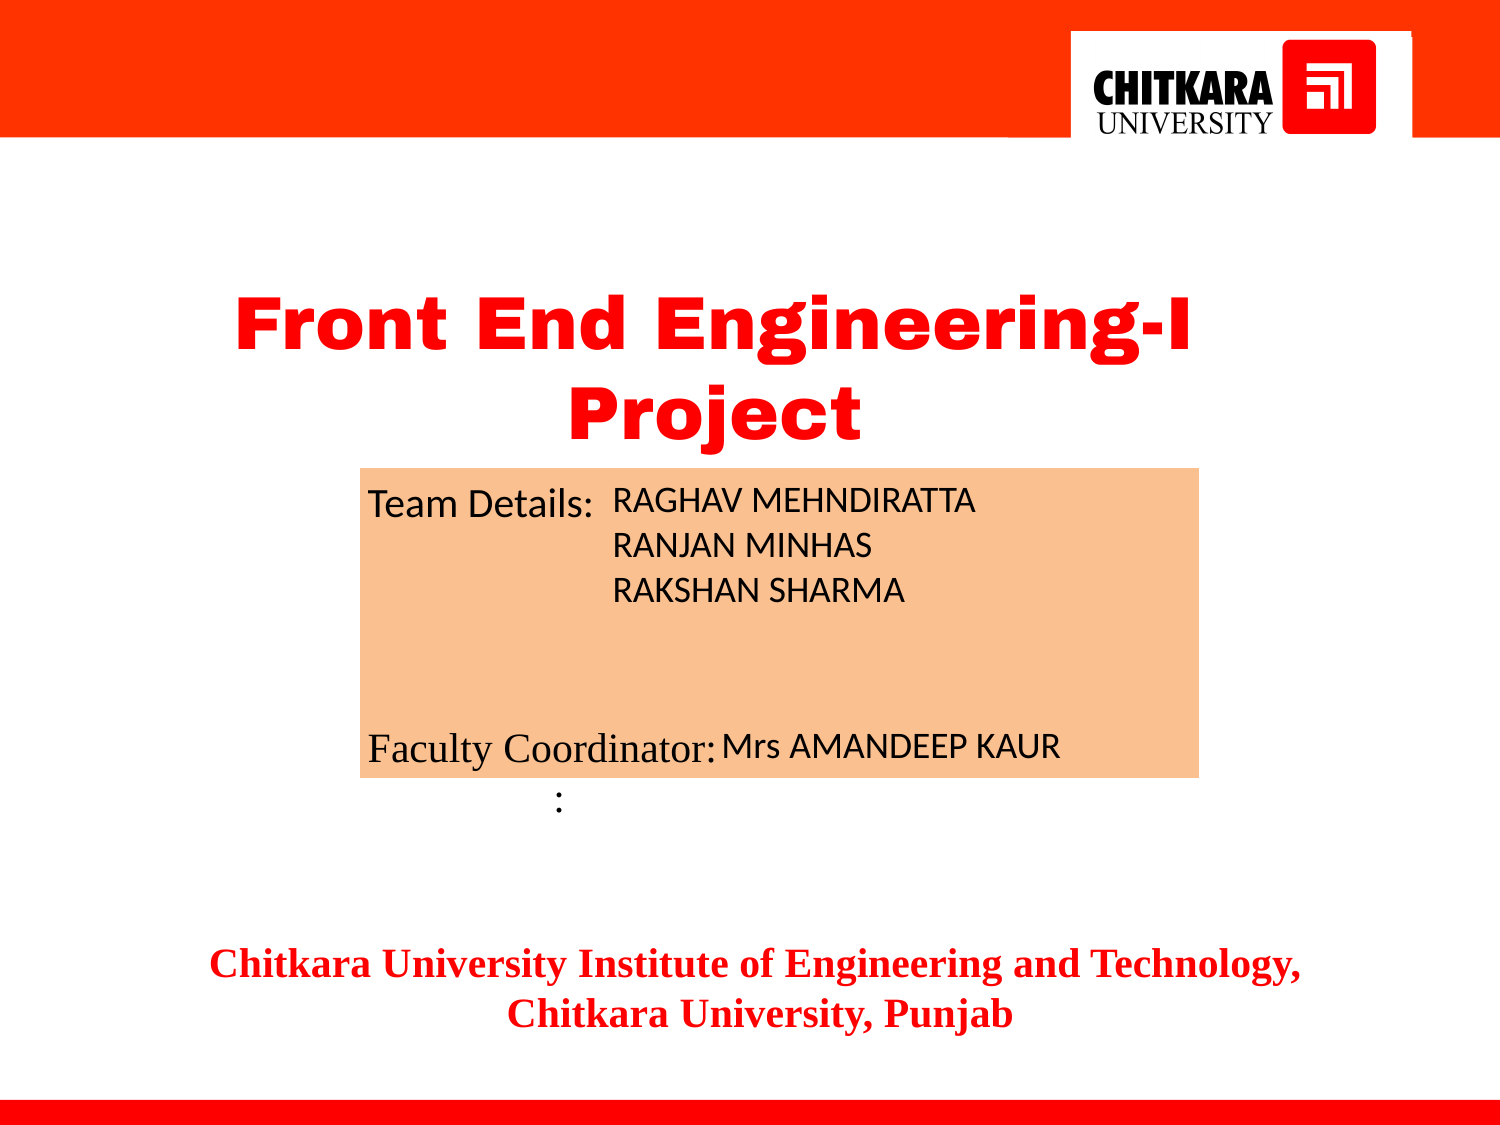

Front End Engineering-I Project
Team Details:

Faculty Coordinator:
RAGHAV MEHNDIRATTA
RANJAN MINHAS
RAKSHAN SHARMA
Mrs AMANDEEP KAUR
:

Chitkara University Institute of Engineering and Technology,
Chitkara University, Punjab